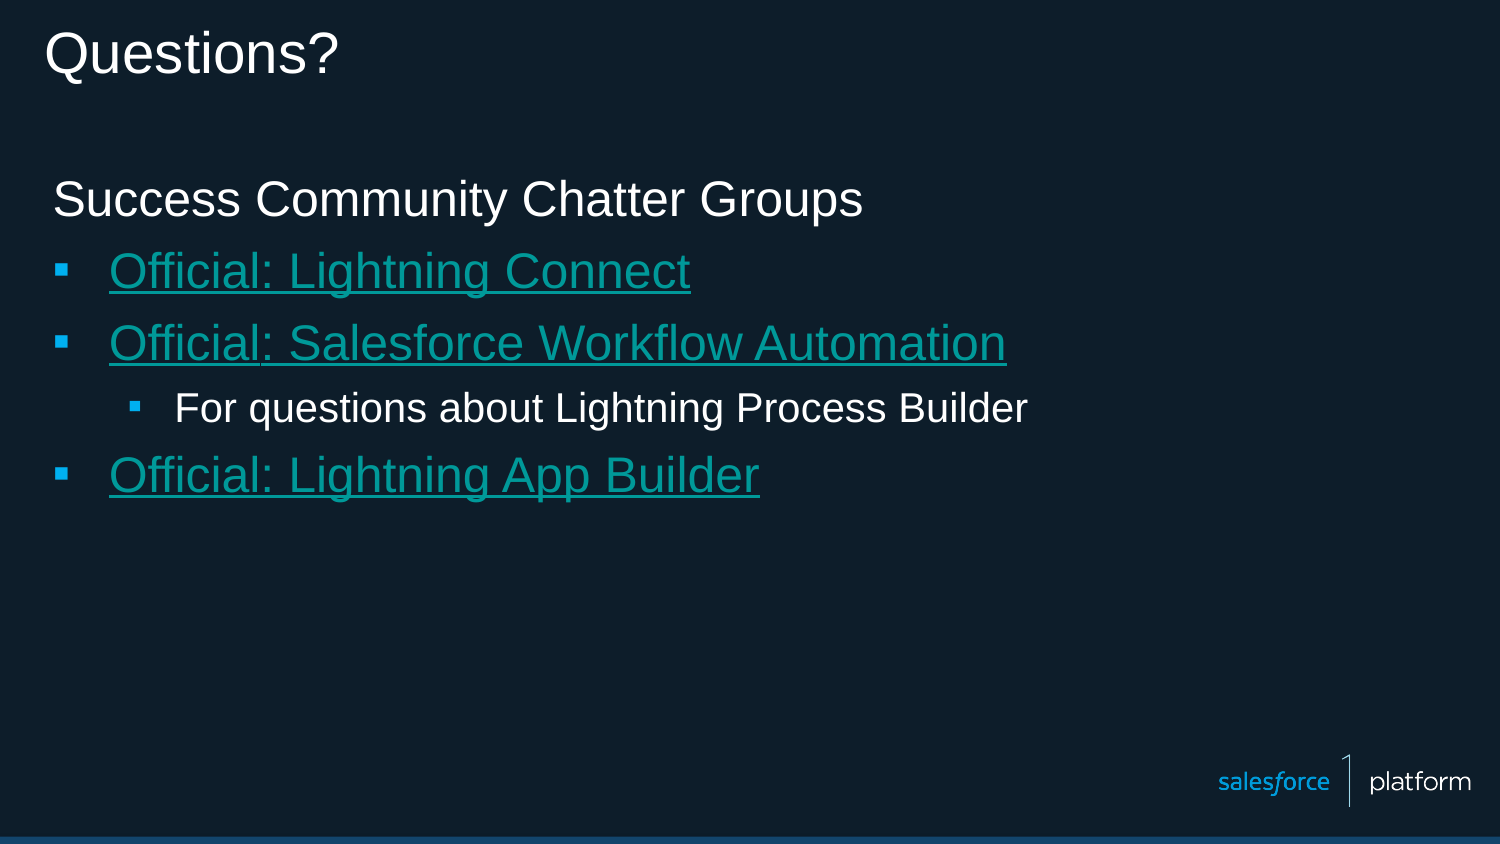

# Questions?
Success Community Chatter Groups
Official: Lightning Connect
Official: Salesforce Workflow Automation
For questions about Lightning Process Builder
Official: Lightning App Builder